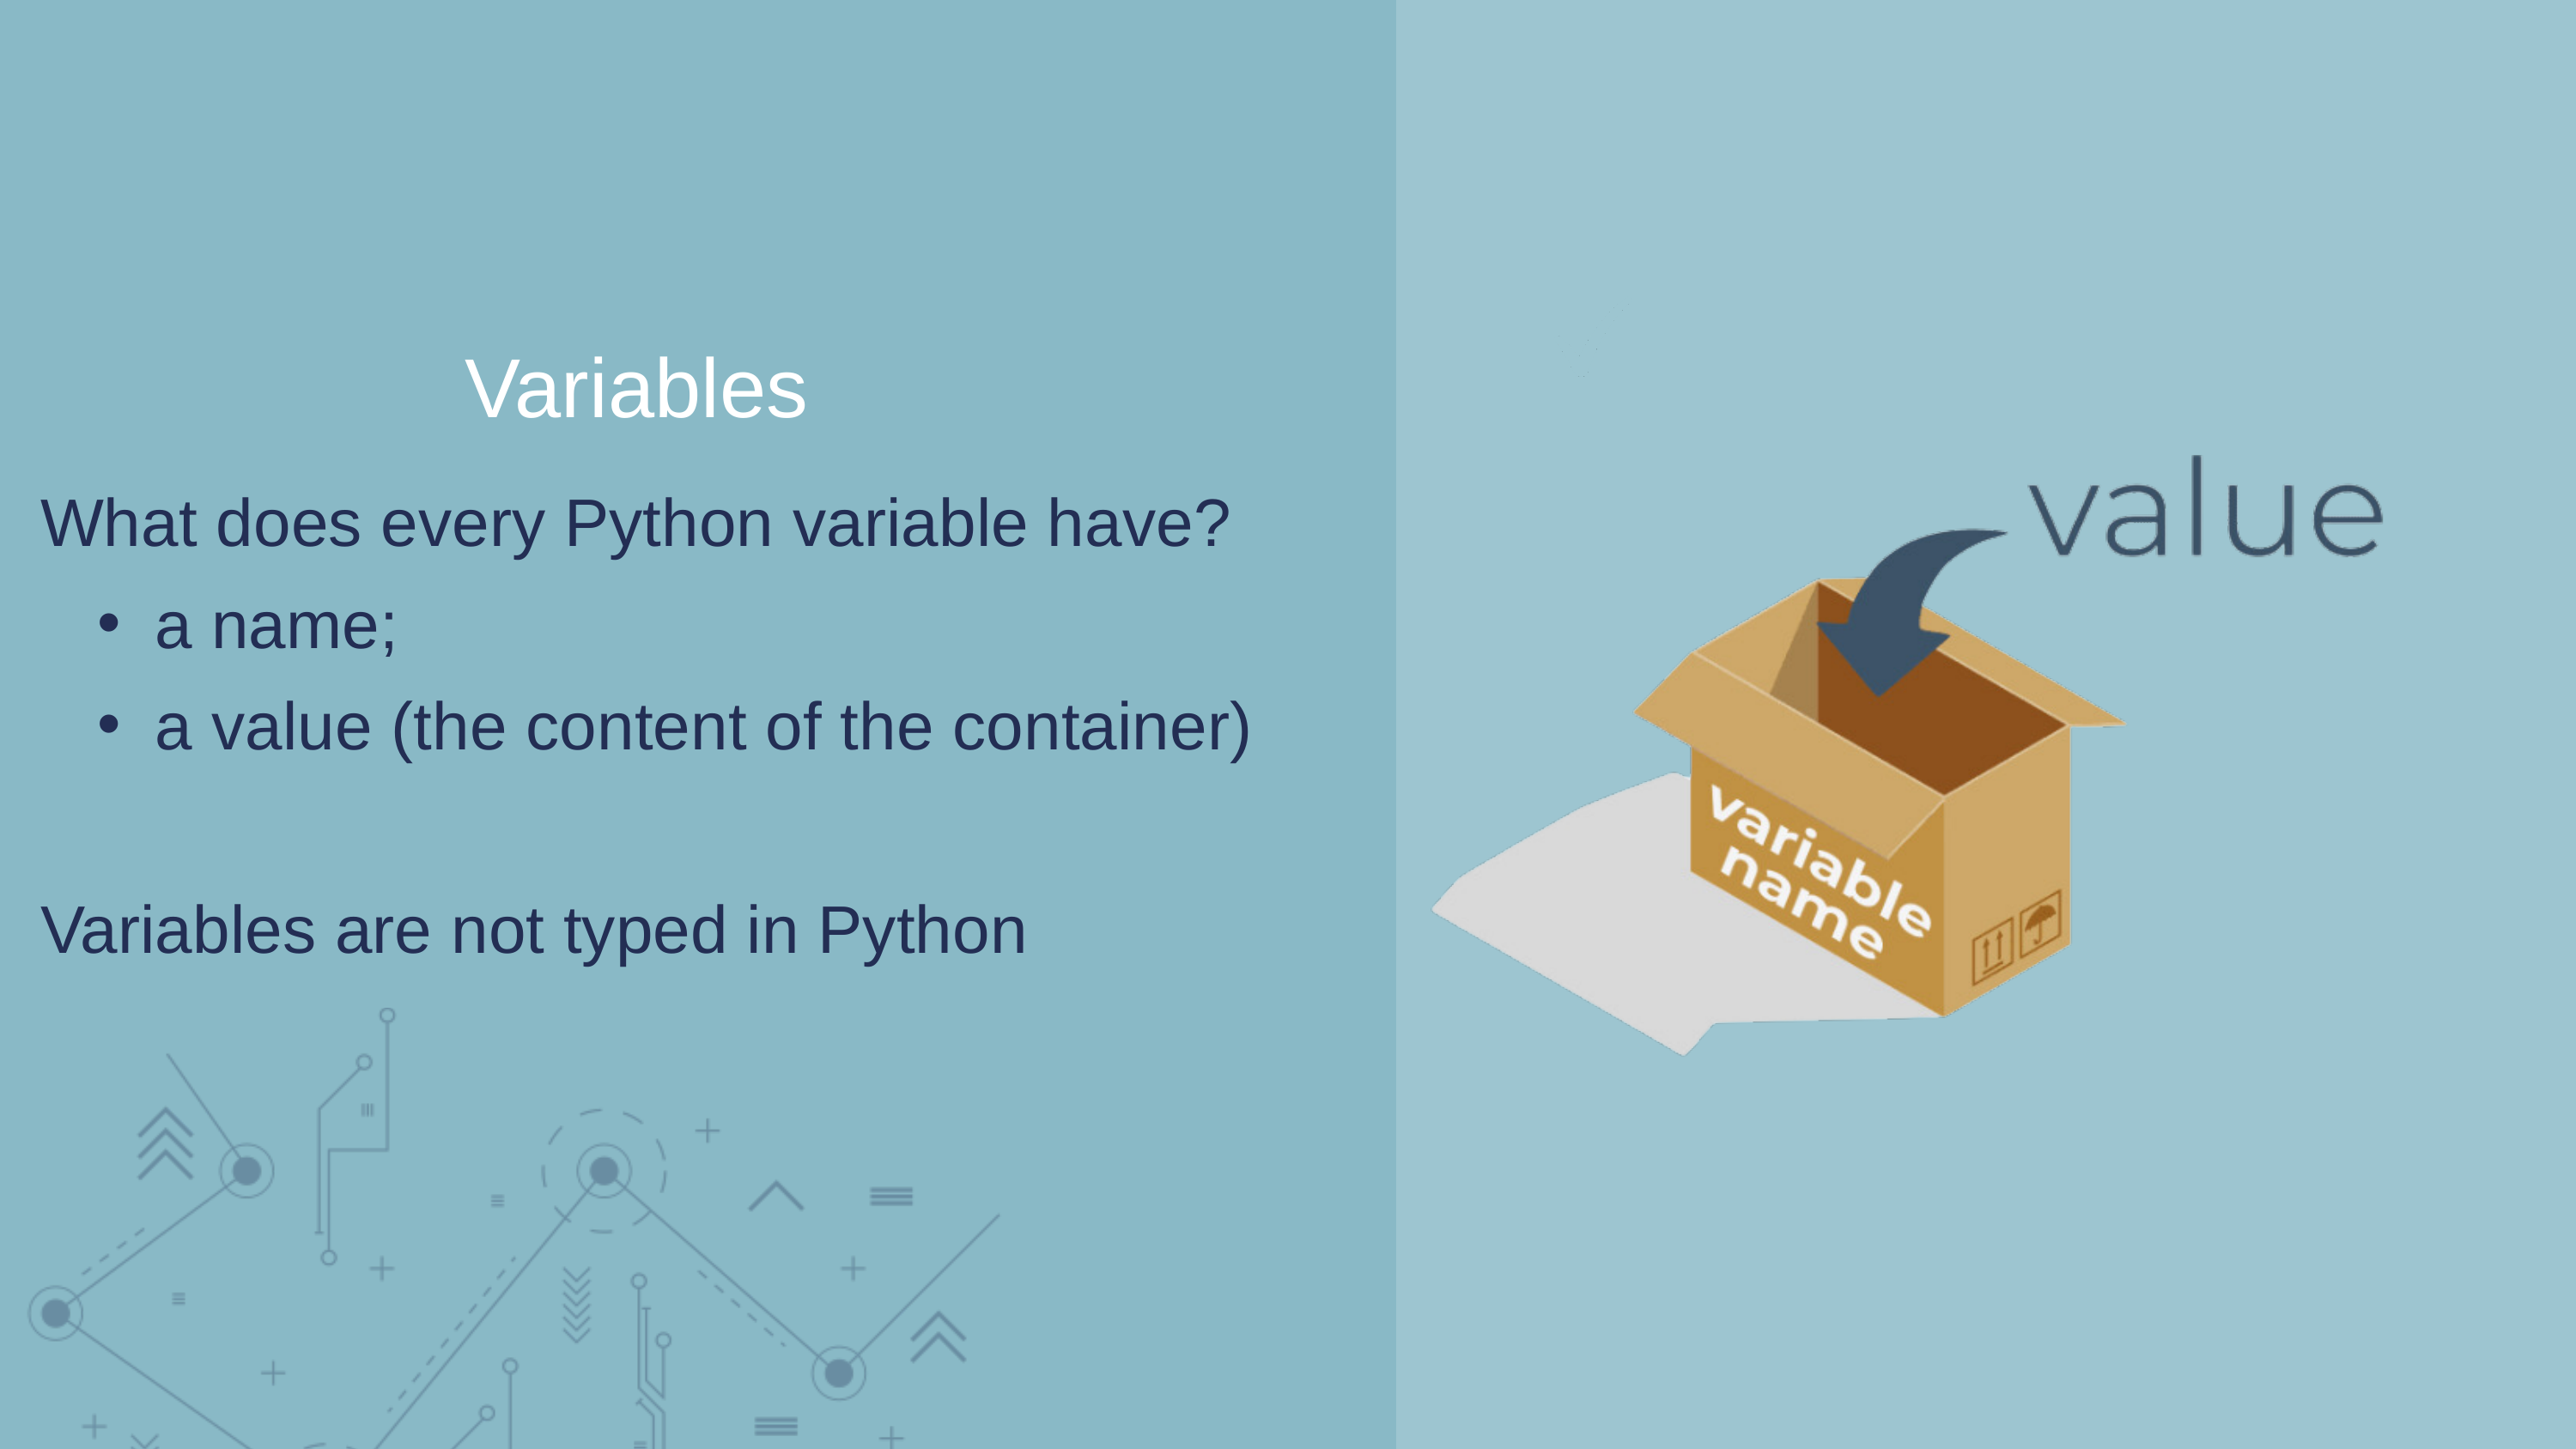

Variables

What does every Python variable have?
a name;
a value (the content of the container)

Variables are not typed in Python